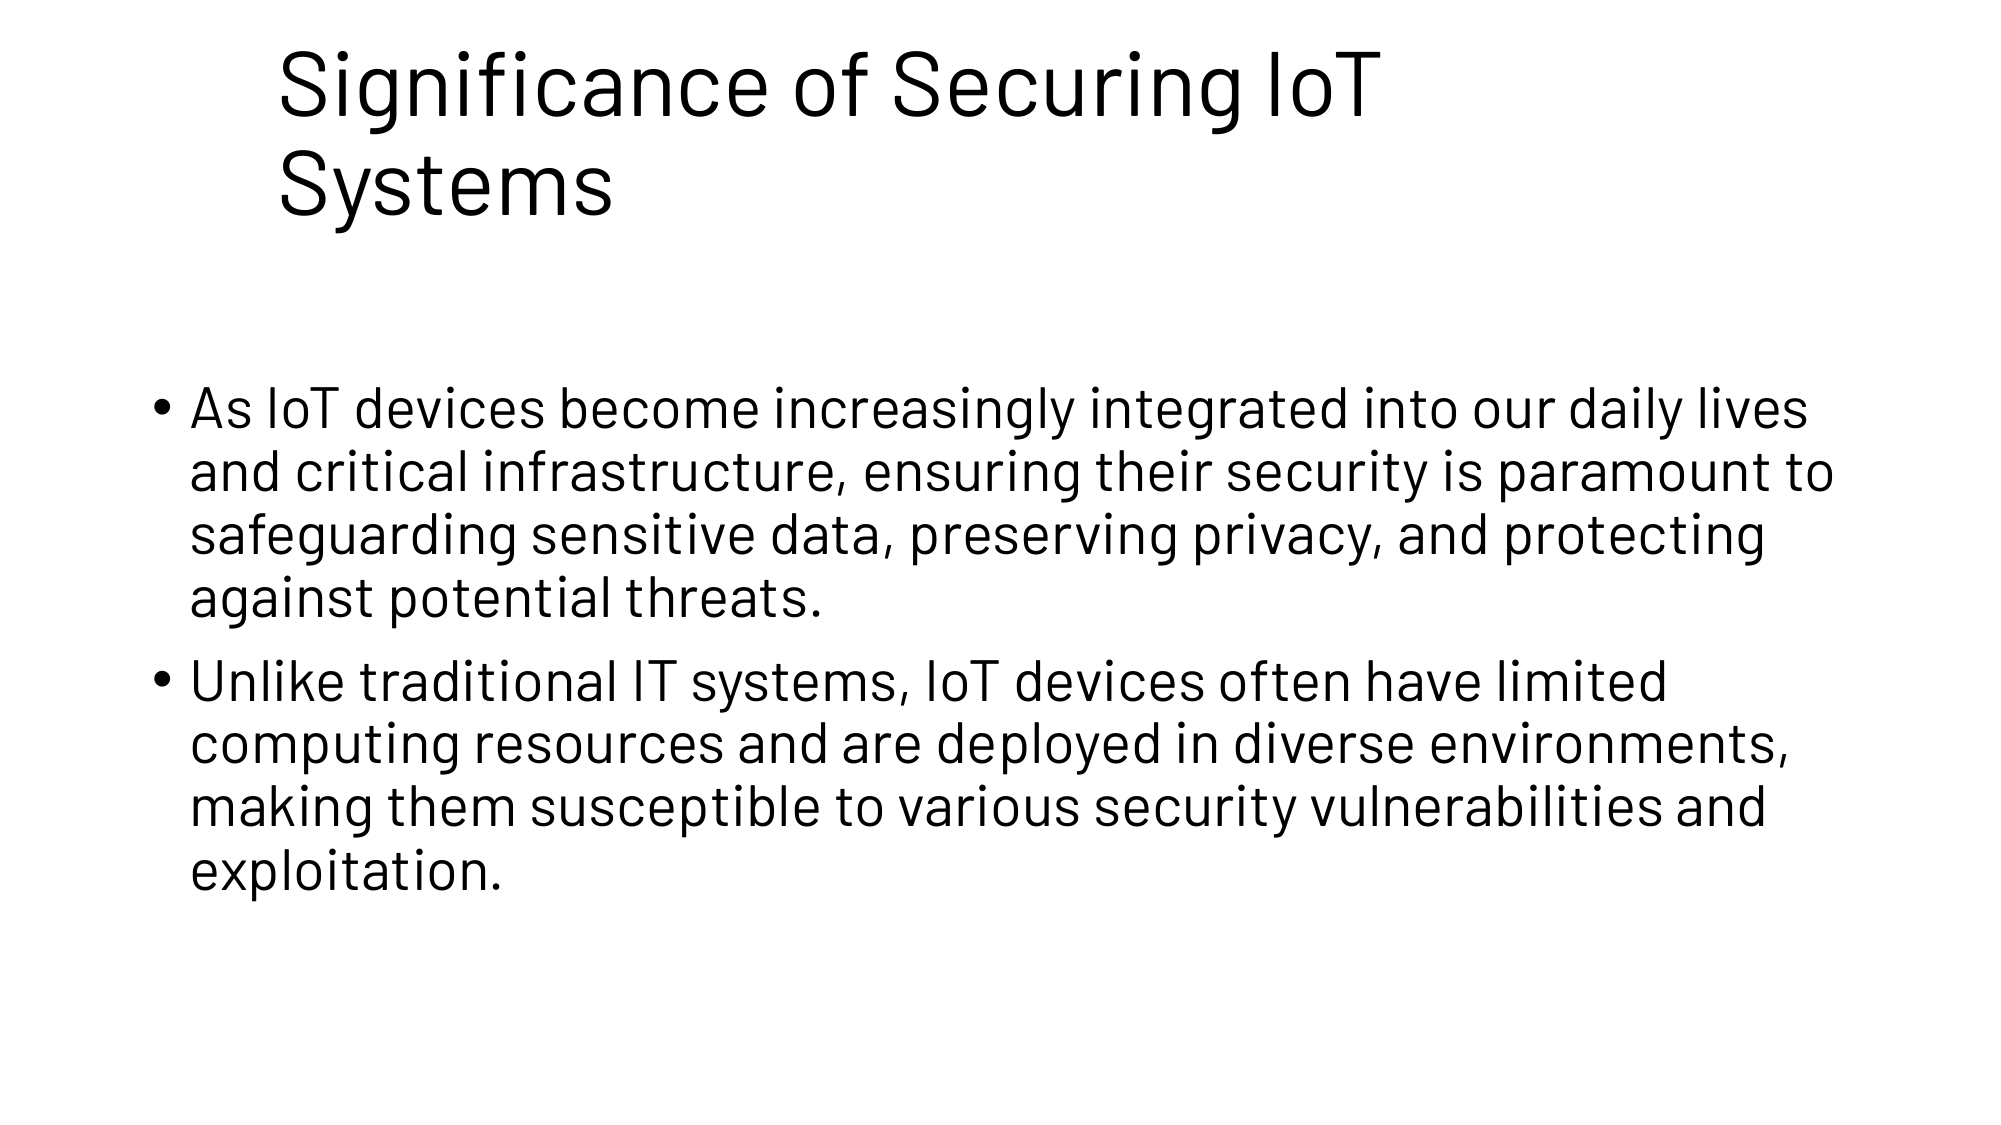

# Significance of Securing IoT Systems
As IoT devices become increasingly integrated into our daily lives and critical infrastructure, ensuring their security is paramount to safeguarding sensitive data, preserving privacy, and protecting against potential threats.
Unlike traditional IT systems, IoT devices often have limited computing resources and are deployed in diverse environments, making them susceptible to various security vulnerabilities and exploitation.